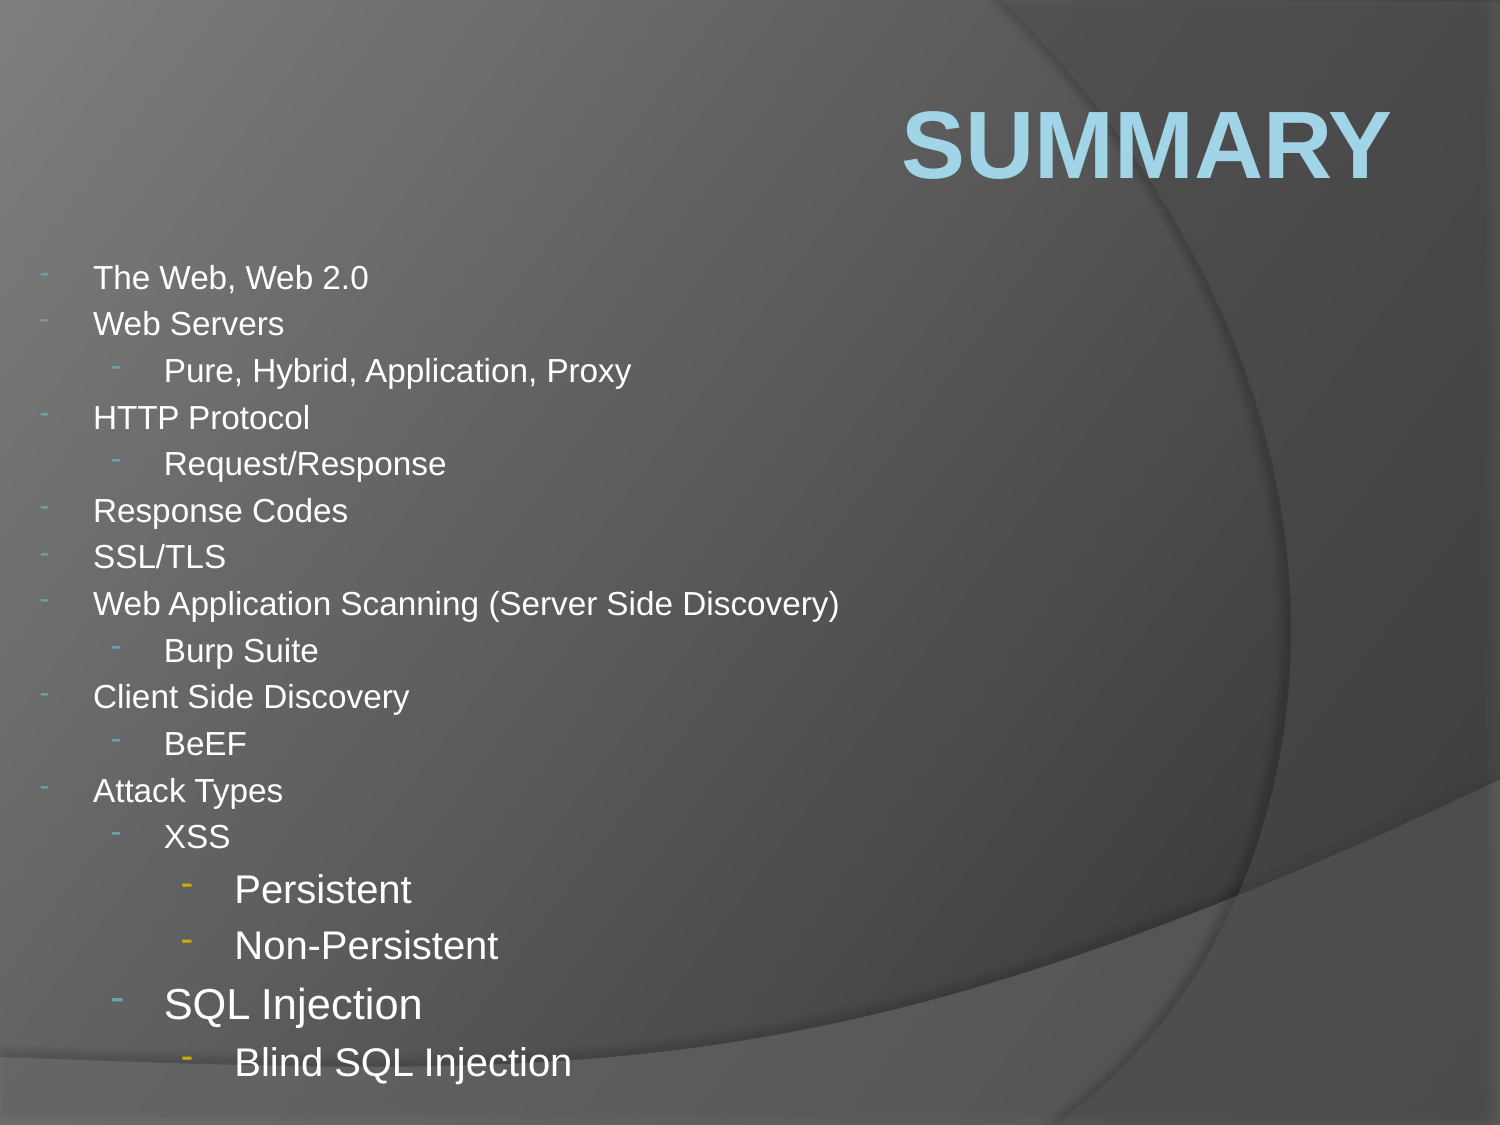

# Summary

The Web, Web 2.0
Web Servers
Pure, Hybrid, Application, Proxy
HTTP Protocol
Request/Response
Response Codes
SSL/TLS
Web Application Scanning (Server Side Discovery)
Burp Suite
Client Side Discovery
BeEF
Attack Types
XSS
Persistent
Non-Persistent
SQL Injection
Blind SQL Injection